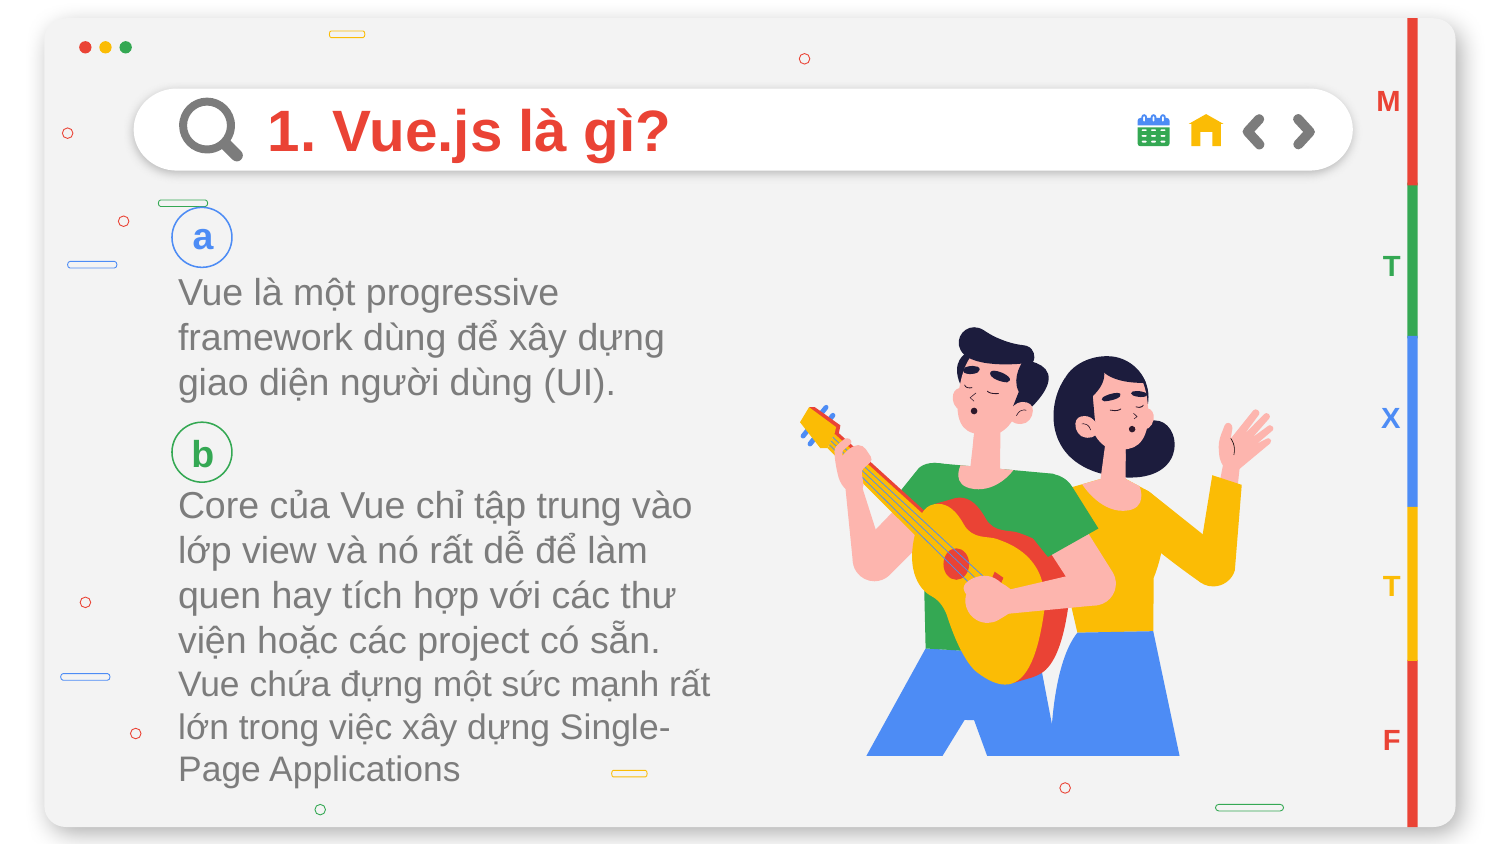

M
# 1. Vue.js là gì?

a
T

Vue là một progressive framework dùng để xây dựng giao diện người dùng (UI).

X

b
Core của Vue chỉ tập trung vào lớp view và nó rất dễ để làm quen hay tích hợp với các thư viện hoặc các project có sẵn.
Vue chứa đựng một sức mạnh rất lớn trong việc xây dựng Single-Page Applications
T

F